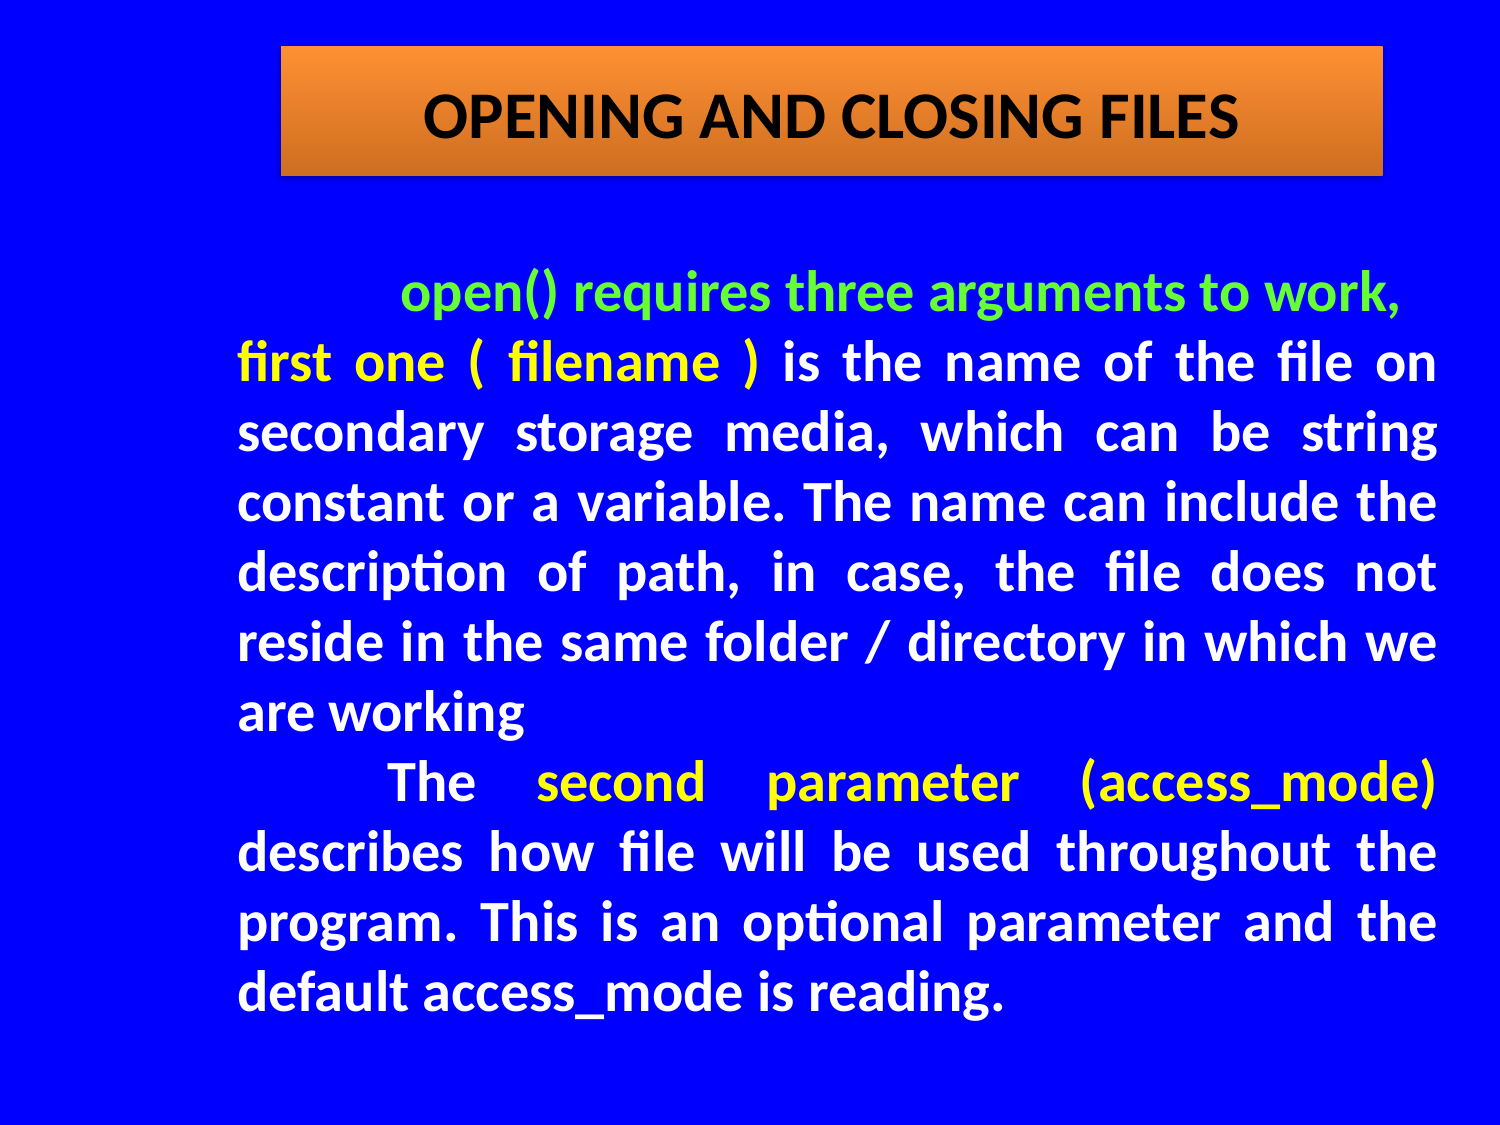

OPENING AND CLOSING FILES
	 open() requires three arguments to work,
first one ( filename ) is the name of the file on secondary storage media, which can be string constant or a variable. The name can include the description of path, in case, the file does not reside in the same folder / directory in which we are working
	The second parameter (access_mode) describes how file will be used throughout the program. This is an optional parameter and the default access_mode is reading.